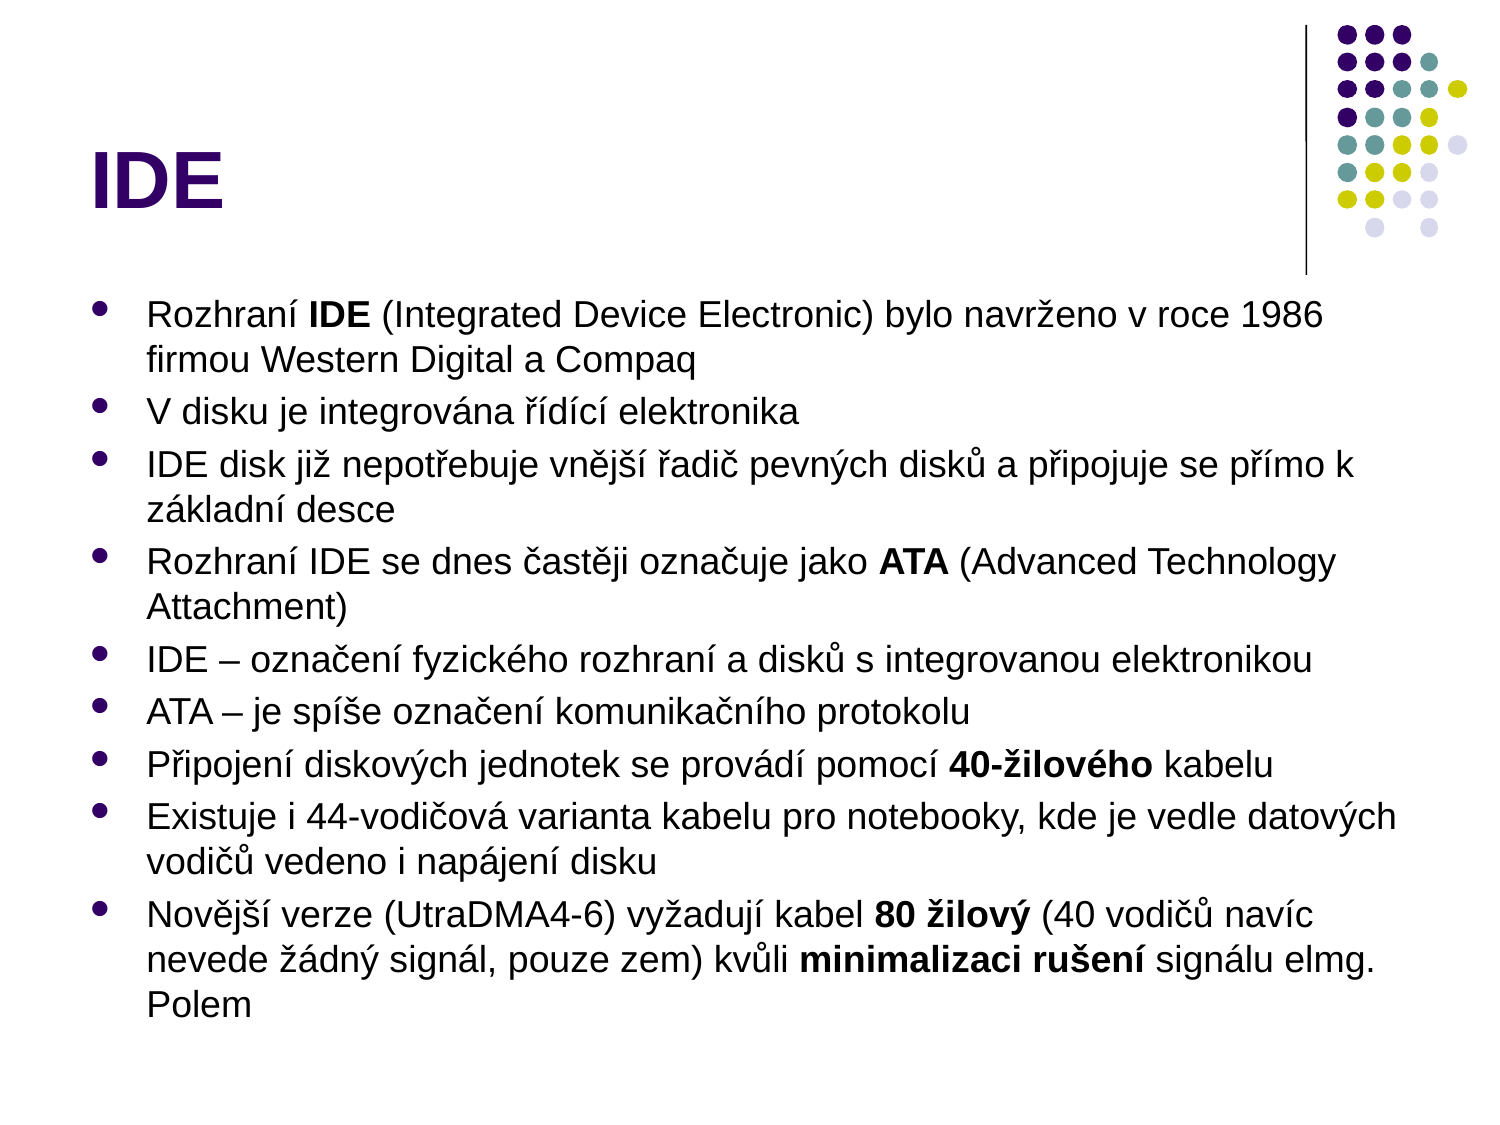

# IDE
Rozhraní IDE (Integrated Device Electronic) bylo navrženo v roce 1986 firmou Western Digital a Compaq
V disku je integrována řídící elektronika
IDE disk již nepotřebuje vnější řadič pevných disků a připojuje se přímo k základní desce
Rozhraní IDE se dnes častěji označuje jako ATA (Advanced Technology Attachment)
IDE – označení fyzického rozhraní a disků s integrovanou elektronikou
ATA – je spíše označení komunikačního protokolu
Připojení diskových jednotek se provádí pomocí 40-žilového kabelu
Existuje i 44-vodičová varianta kabelu pro notebooky, kde je vedle datových vodičů vedeno i napájení disku
Novější verze (UtraDMA4-6) vyžadují kabel 80 žilový (40 vodičů navíc nevede žádný signál, pouze zem) kvůli minimalizaci rušení signálu elmg. Polem